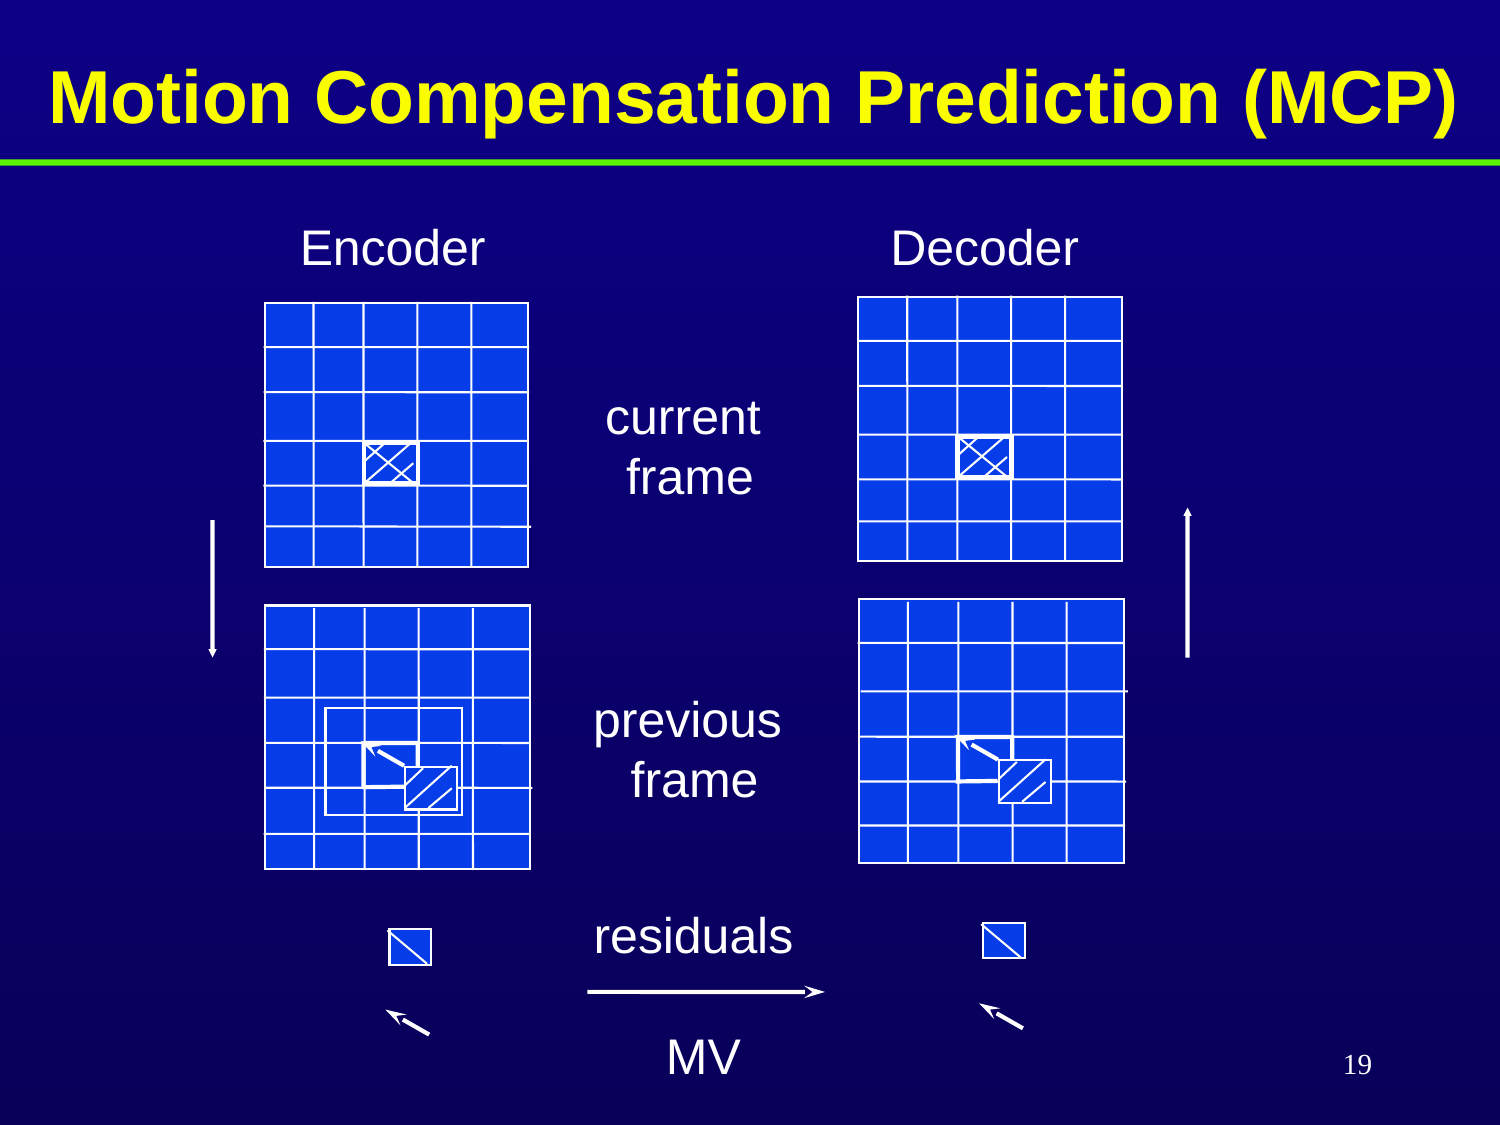

Motion Compensation Prediction (MCP)
Decoder
Encoder

current
 frame

previous
 frame

residuals

MV
19